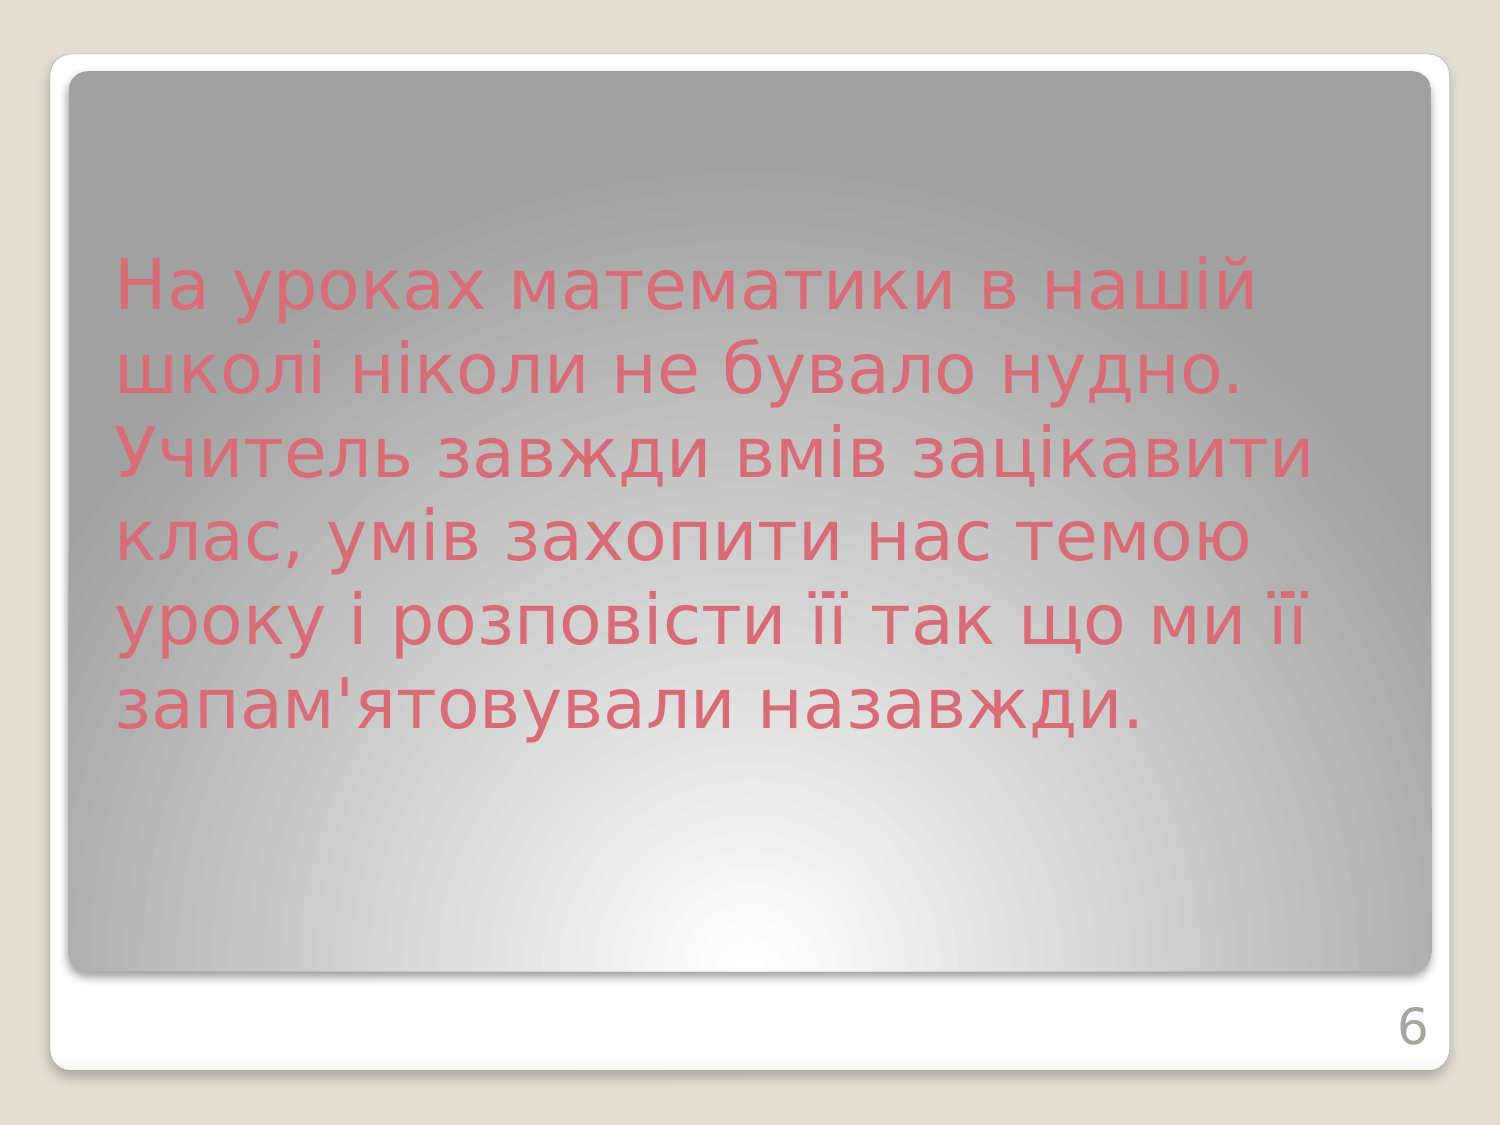

# На уроках математики в нашій школі ніколи не бувало нудно. Учитель завжди вмів зацікавити клас, умів захопити нас темою уроку і розповісти її так що ми її запам'ятовували назавжди.
6